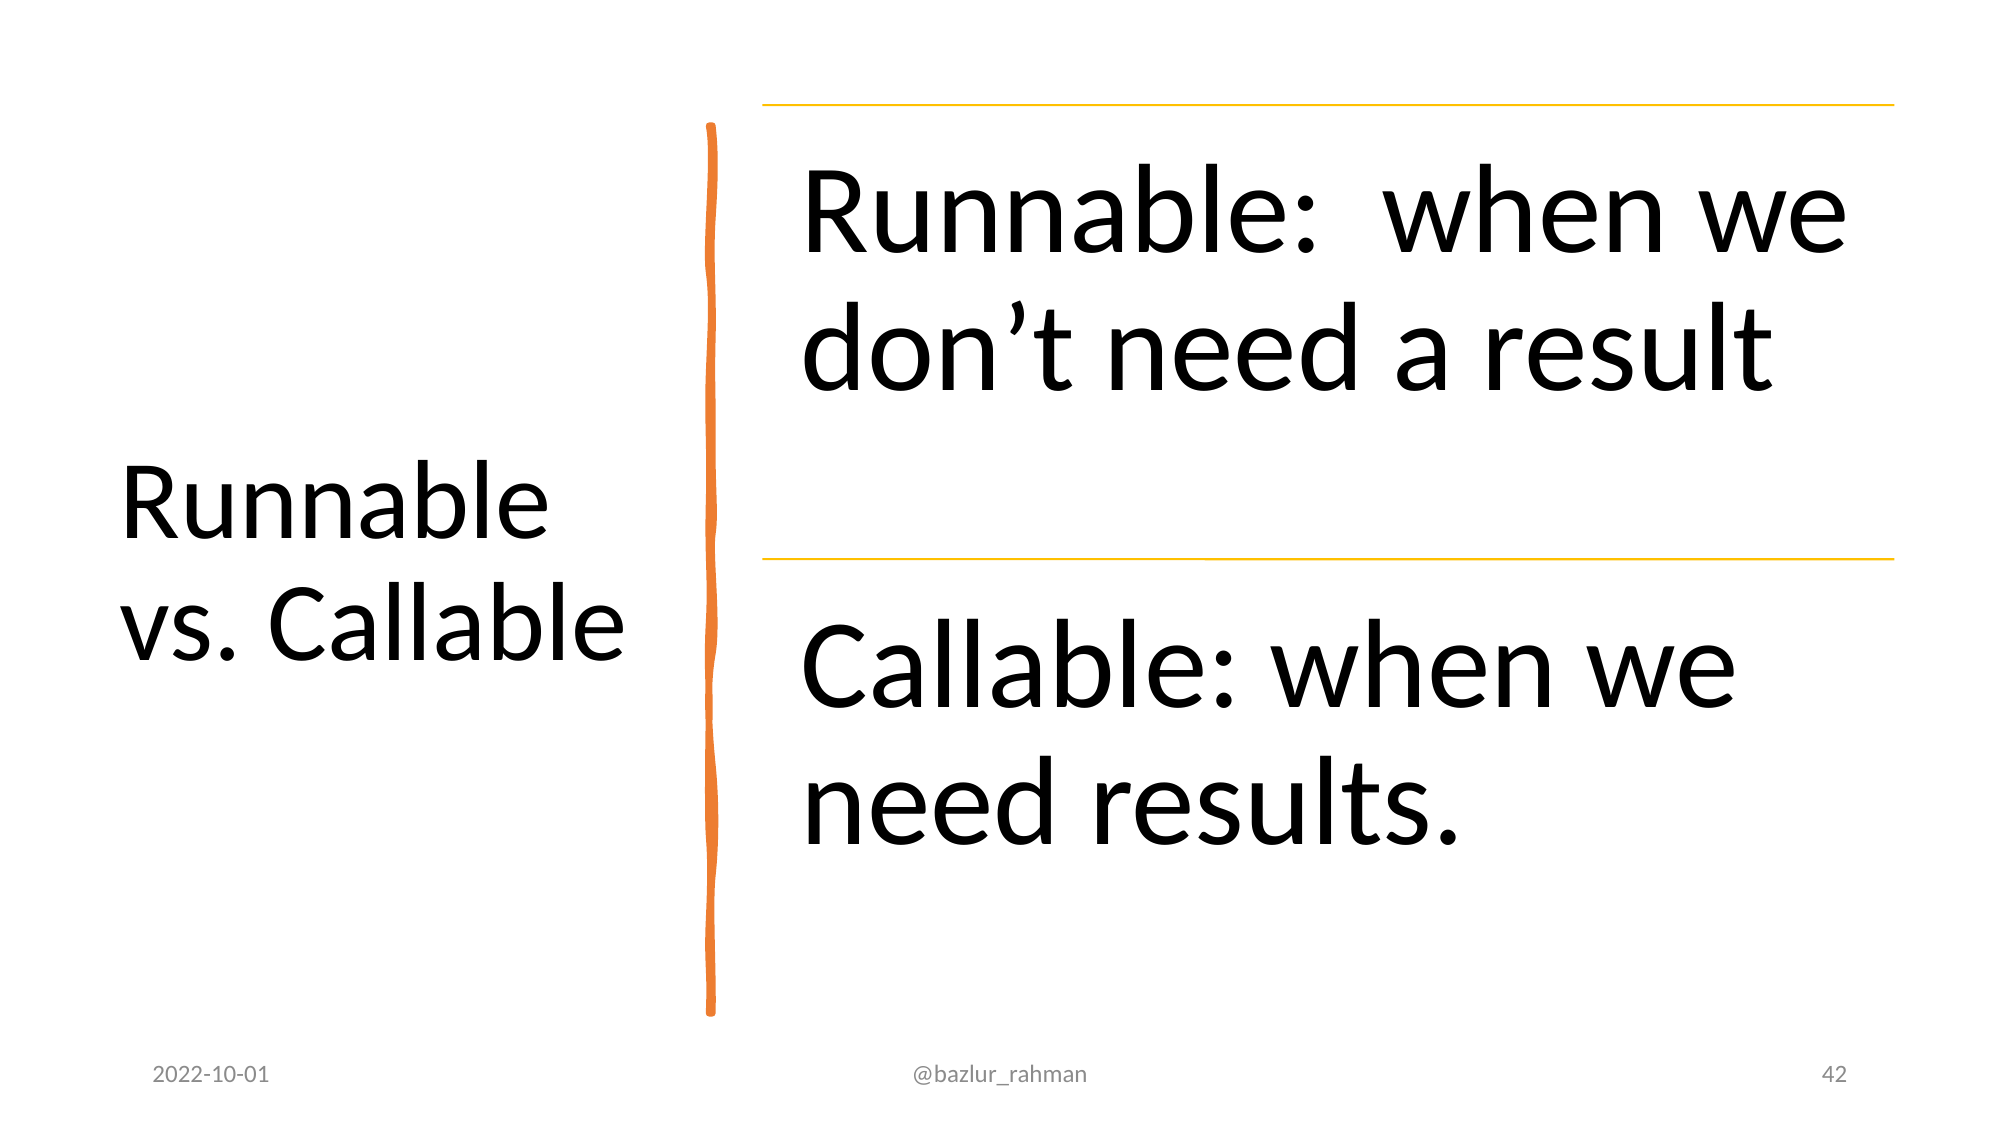

Runnable:  when we don’t need a result
Callable: when we need results.
# Runnable vs. Callable

2022-10-01
@bazlur_rahman
42